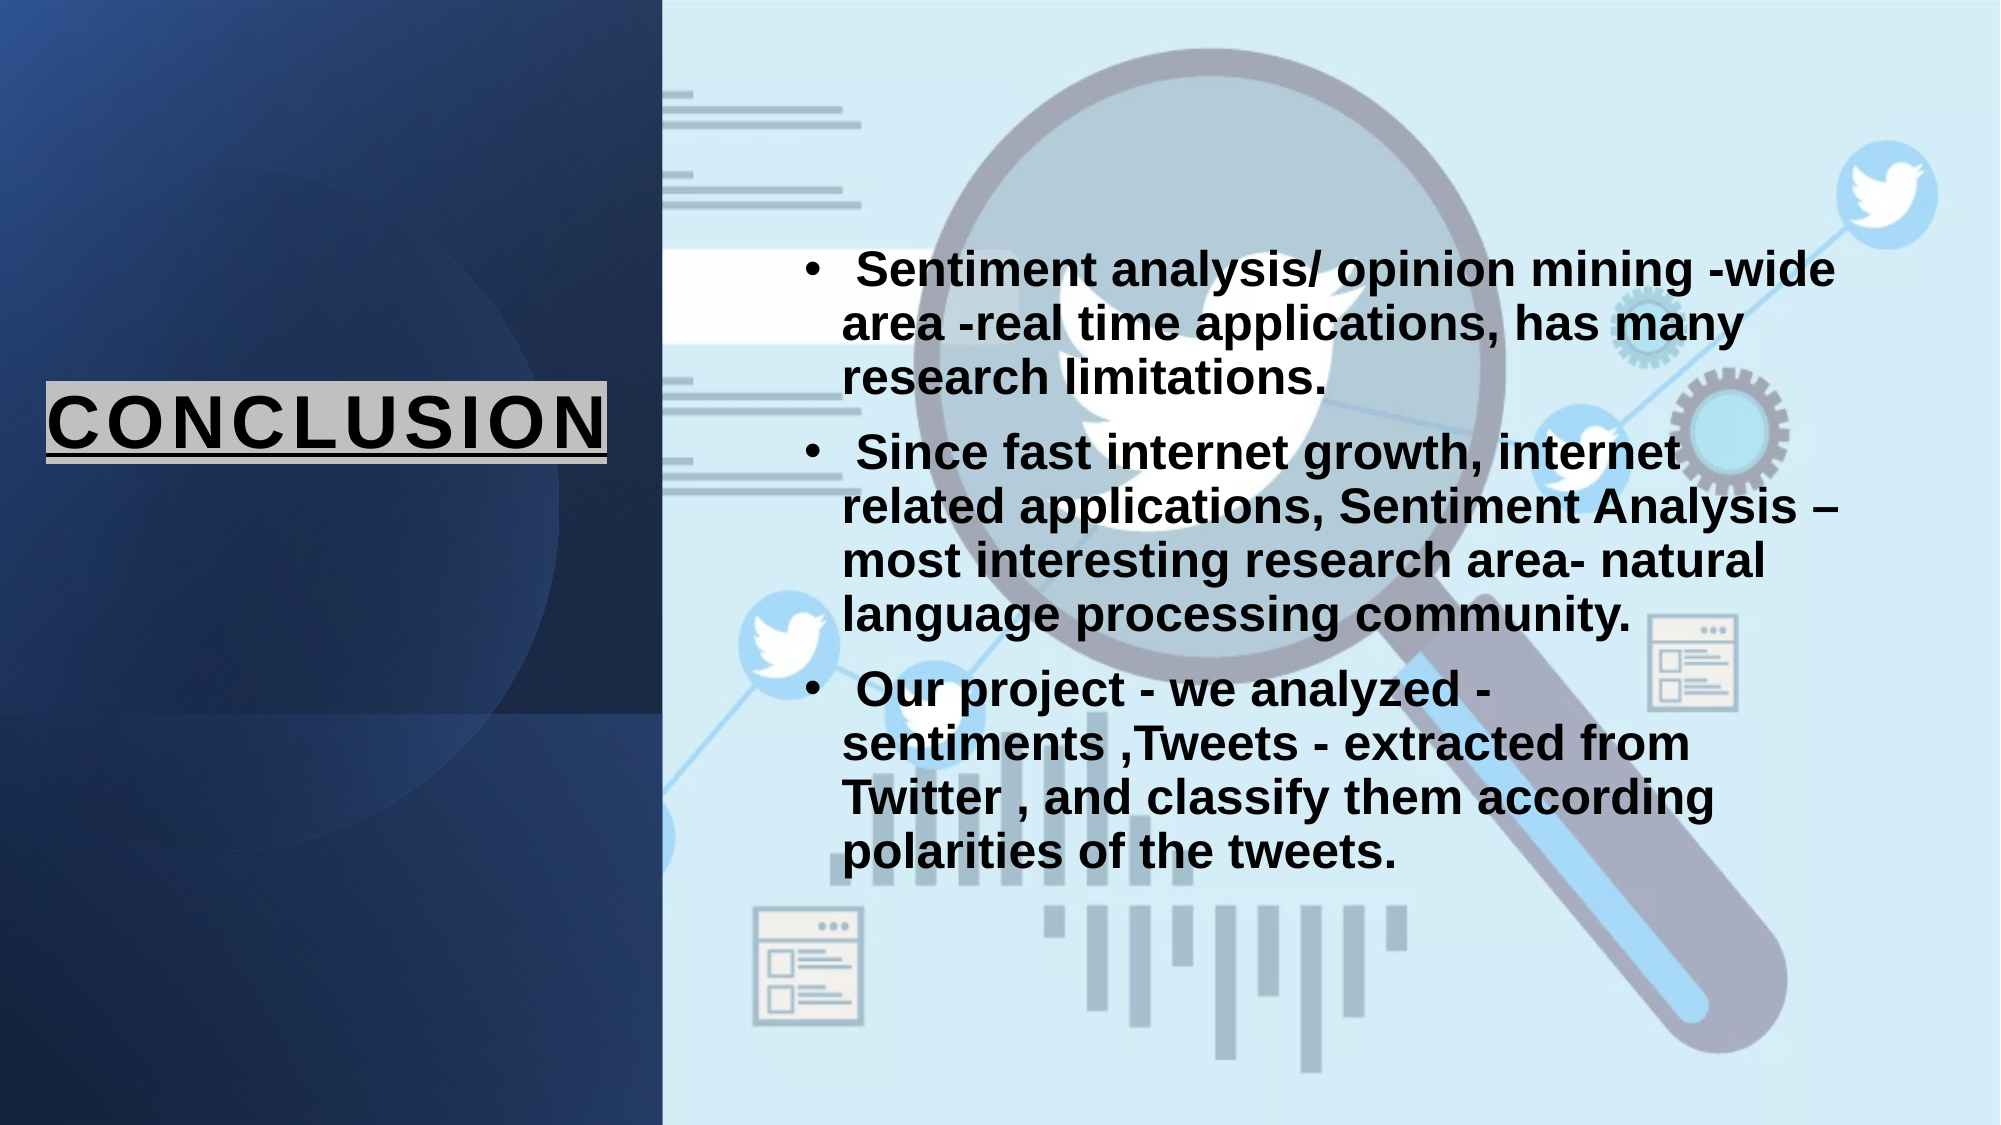

Sentiment analysis/ opinion mining -wide area -real time applications, has many research limitations.
 Since fast internet growth, internet related applications, Sentiment Analysis – most interesting research area- natural language processing community.
 Our project - we analyzed -sentiments ,Tweets - extracted from Twitter , and classify them according polarities of the tweets.

# CONCLUSION